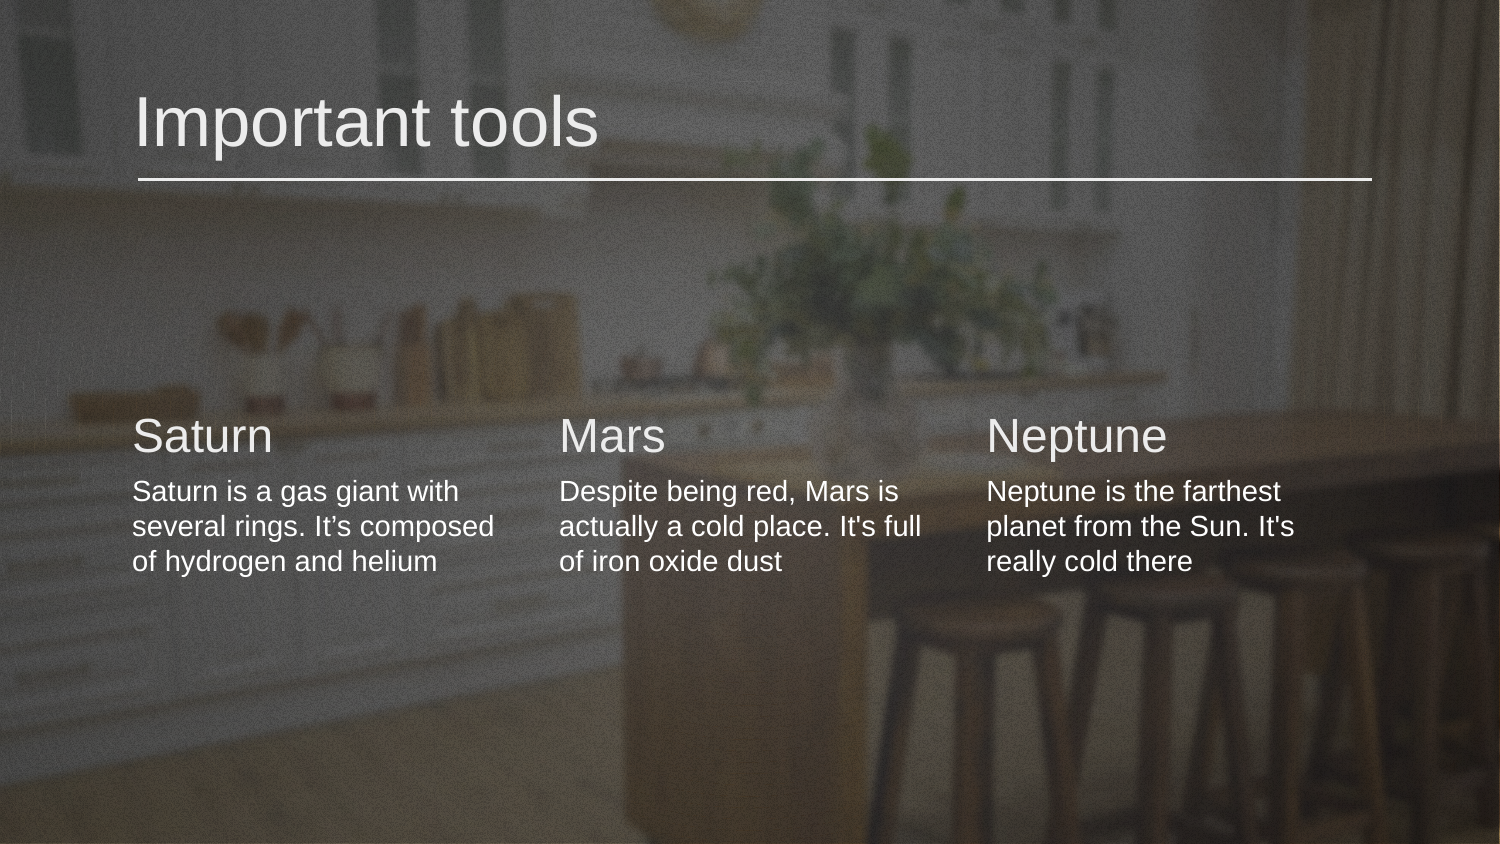

Important tools
Saturn
Neptune
# Mars
Neptune is the farthest planet from the Sun. It's really cold there
Despite being red, Mars is actually a cold place. It's full of iron oxide dust
Saturn is a gas giant with several rings. It’s composed of hydrogen and helium